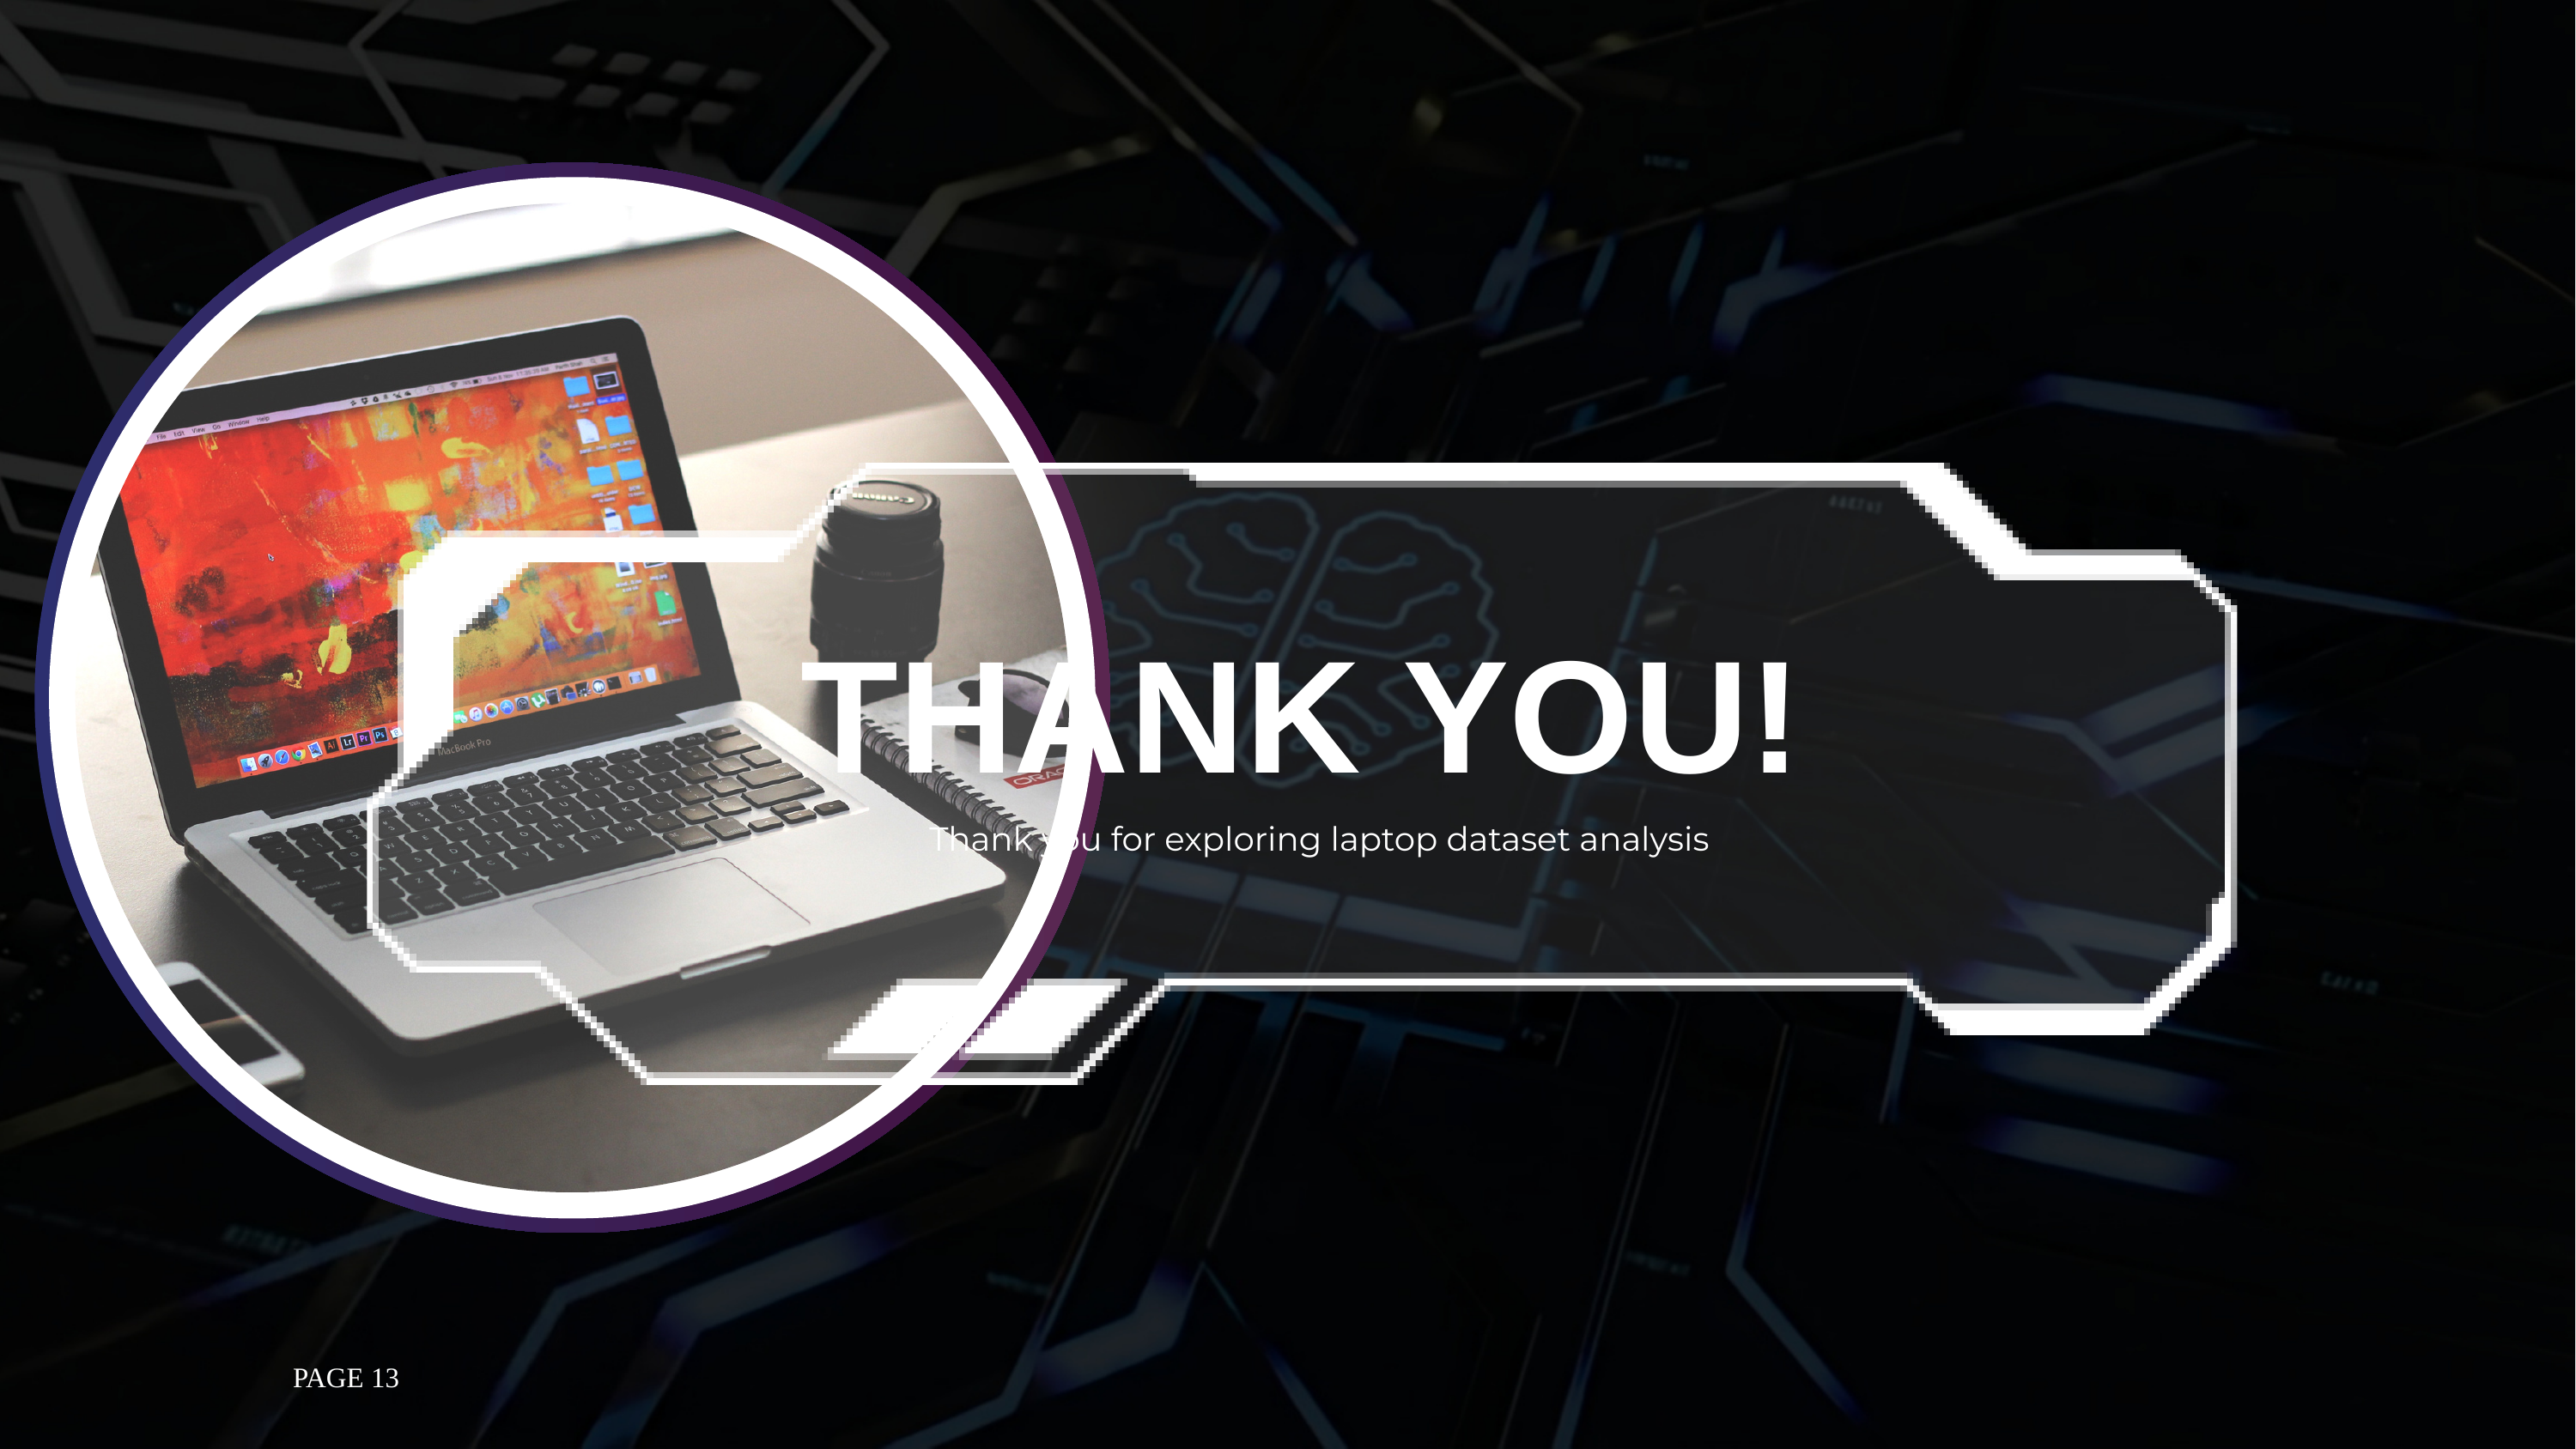

THANK YOU!
Thank you for exploring laptop dataset analysis
PAGE 13